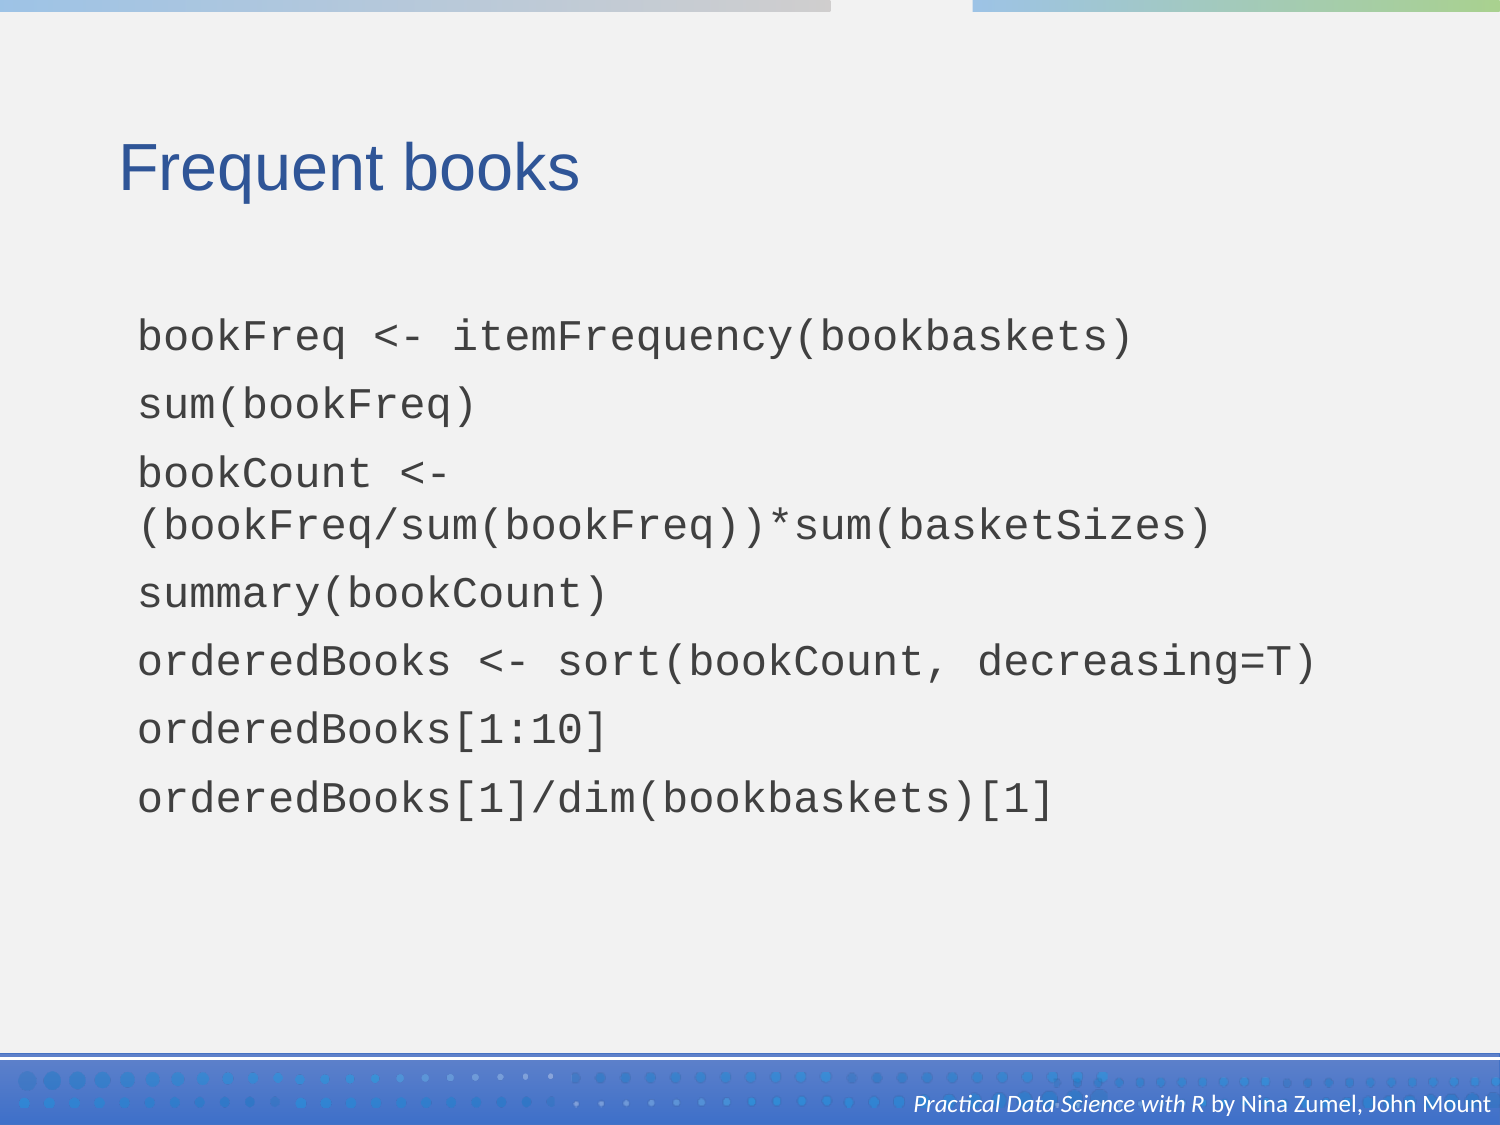

# Frequent books
bookFreq <- itemFrequency(bookbaskets)
sum(bookFreq)
bookCount <- (bookFreq/sum(bookFreq))*sum(basketSizes)
summary(bookCount)
orderedBooks <- sort(bookCount, decreasing=T)
orderedBooks[1:10]
orderedBooks[1]/dim(bookbaskets)[1]
Practical Data Science with R by Nina Zumel, John Mount